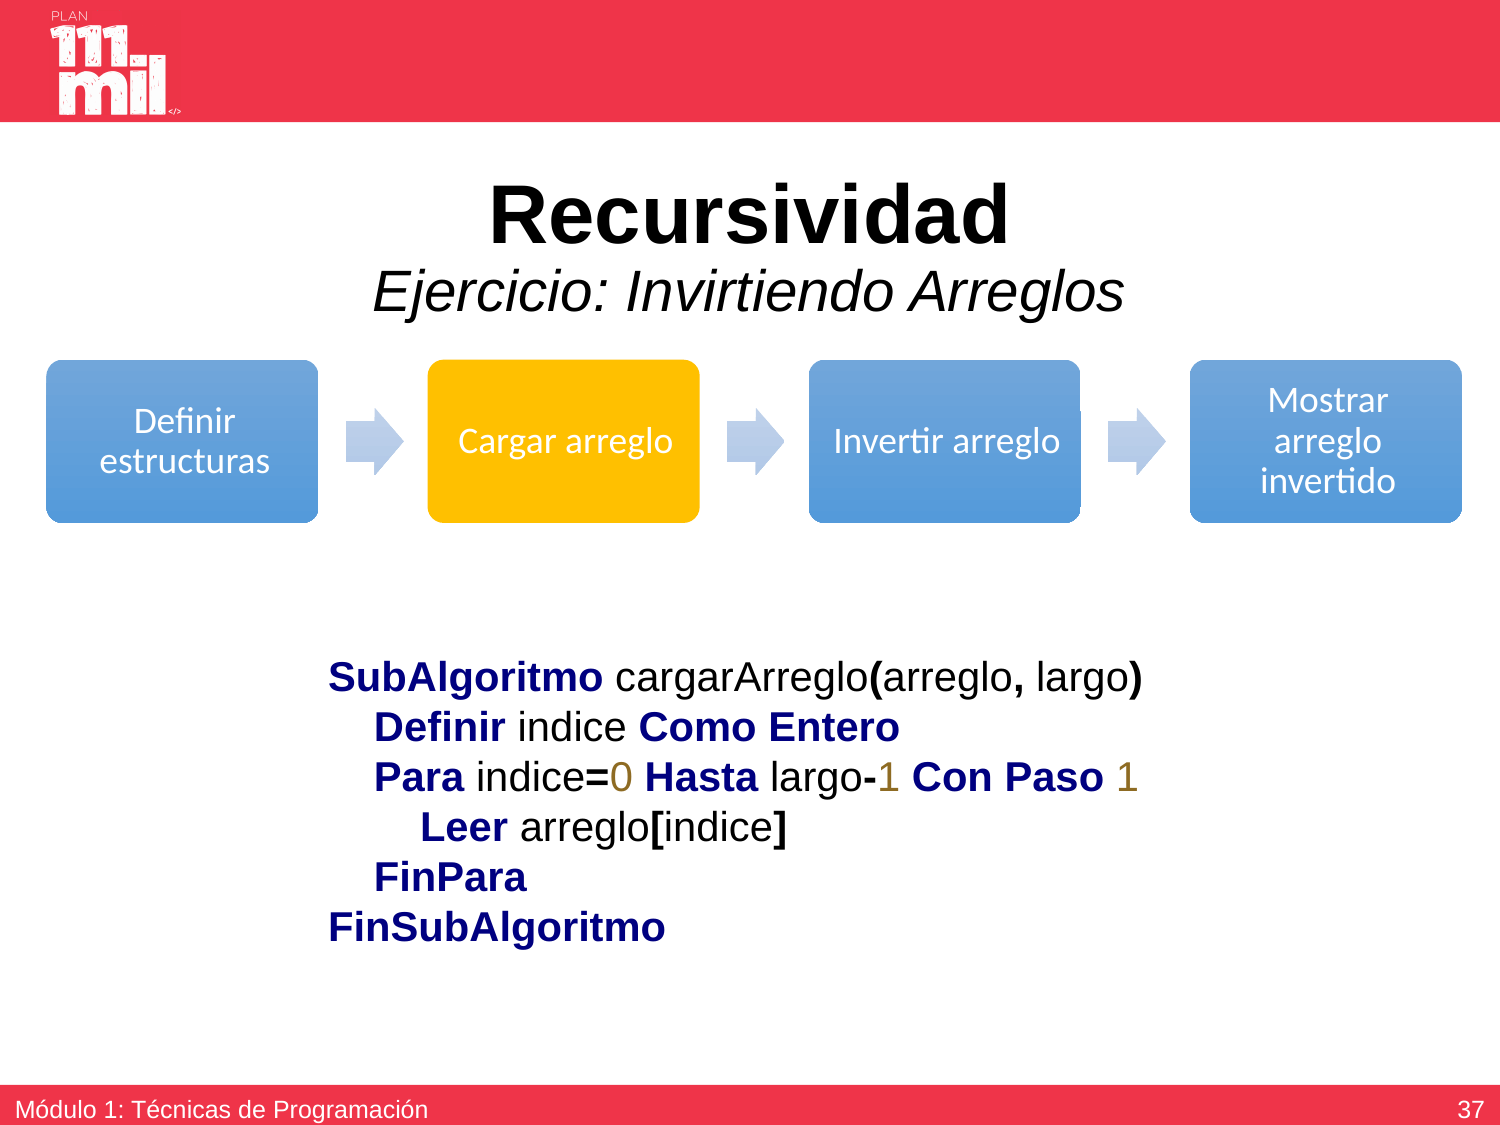

Definir estructuras

Cargar arreglo

Invertir arreglo

Mostrar arreglo invertido
# Recursividad Ejercicio: Invirtiendo Arreglos
SubAlgoritmo cargarArreglo(arreglo, largo)
    Definir indice Como Entero
    Para indice=0 Hasta largo-1 Con Paso 1
        Leer arreglo[indice]
    FinPara
FinSubAlgoritmo
37
Módulo 1: Técnicas de Programación